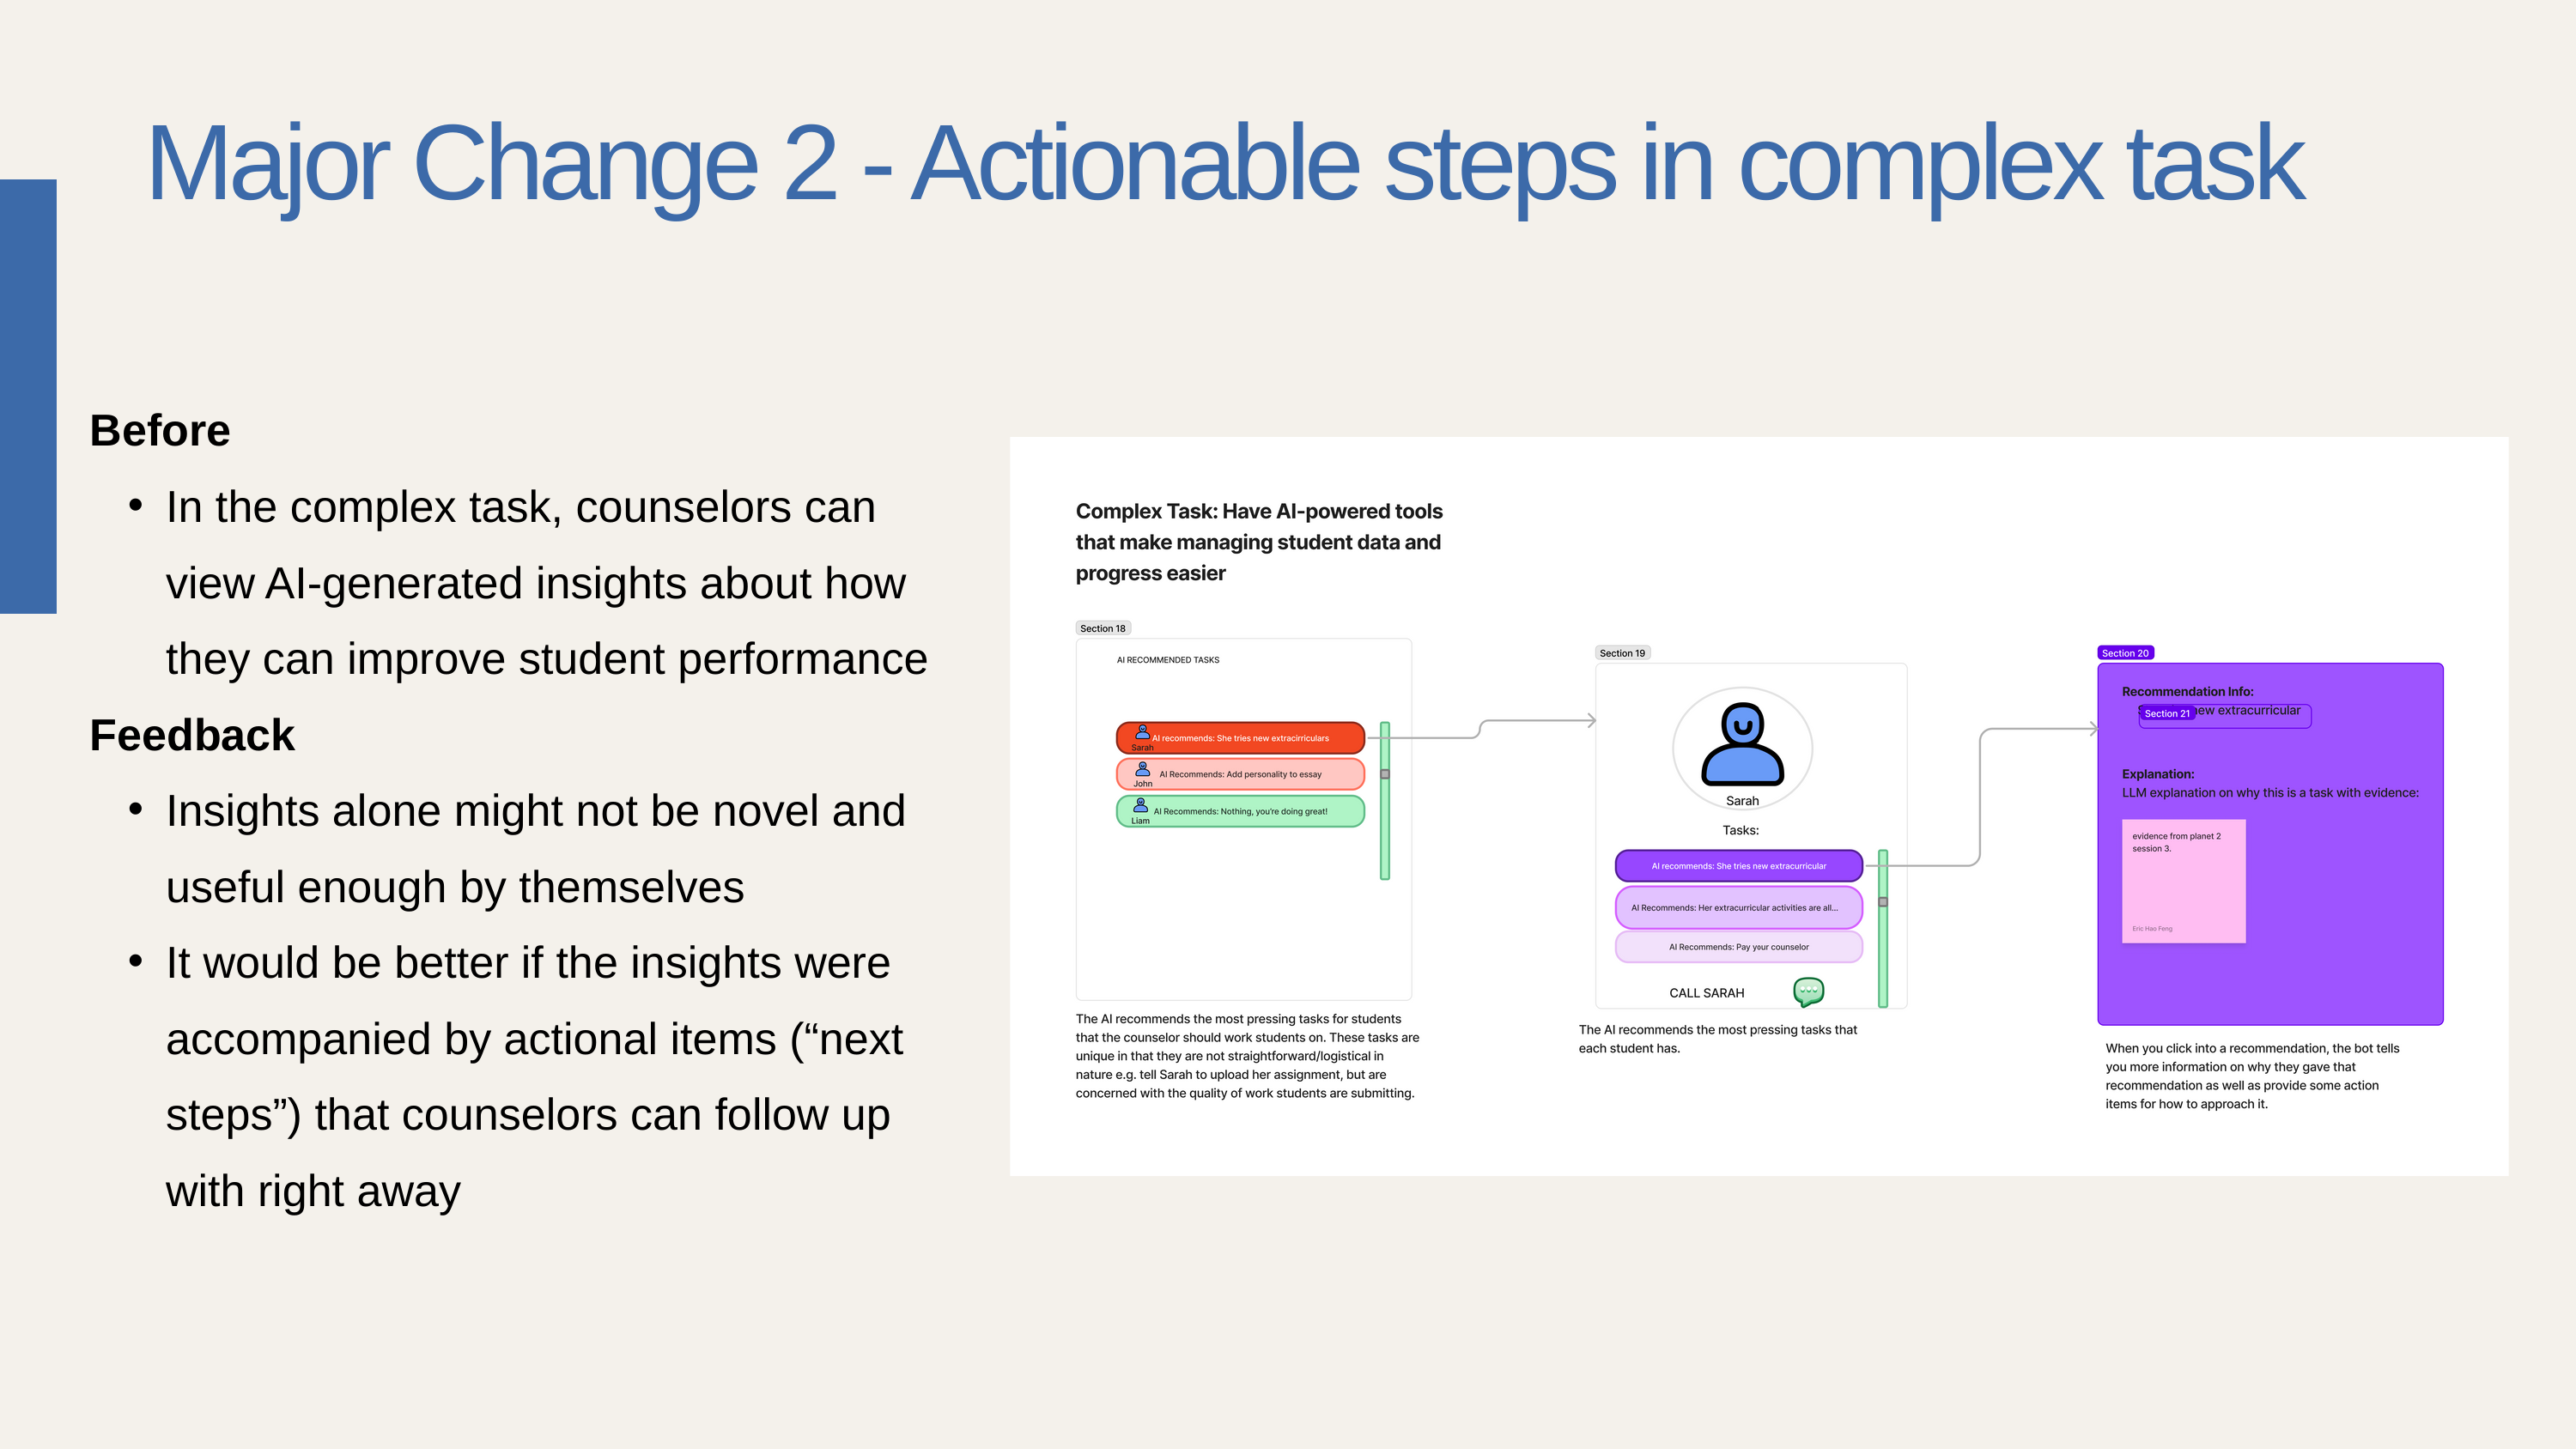

Major Change 2 - Actionable steps in complex task

Before
In the complex task, counselors can view AI-generated insights about how they can improve student performance
Feedback
Insights alone might not be novel and useful enough by themselves
It would be better if the insights were accompanied by actional items (“next steps”) that counselors can follow up with right away